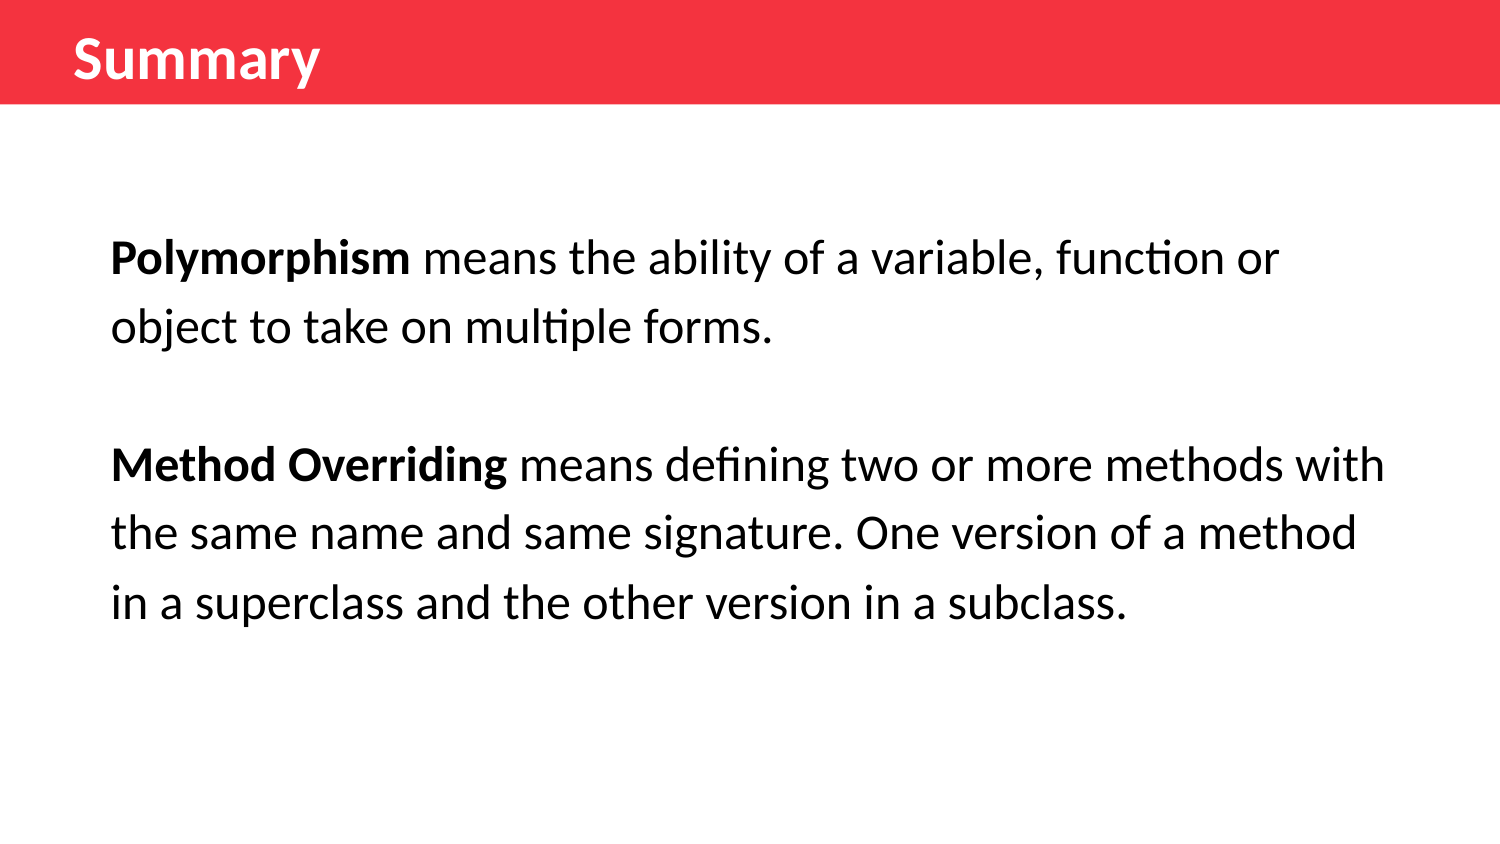

Summary

Polymorphism means the ability of a variable, function or object to take on multiple forms.

Method Overriding means defining two or more methods with the same name and same signature. One version of a method in a superclass and the other version in a subclass.